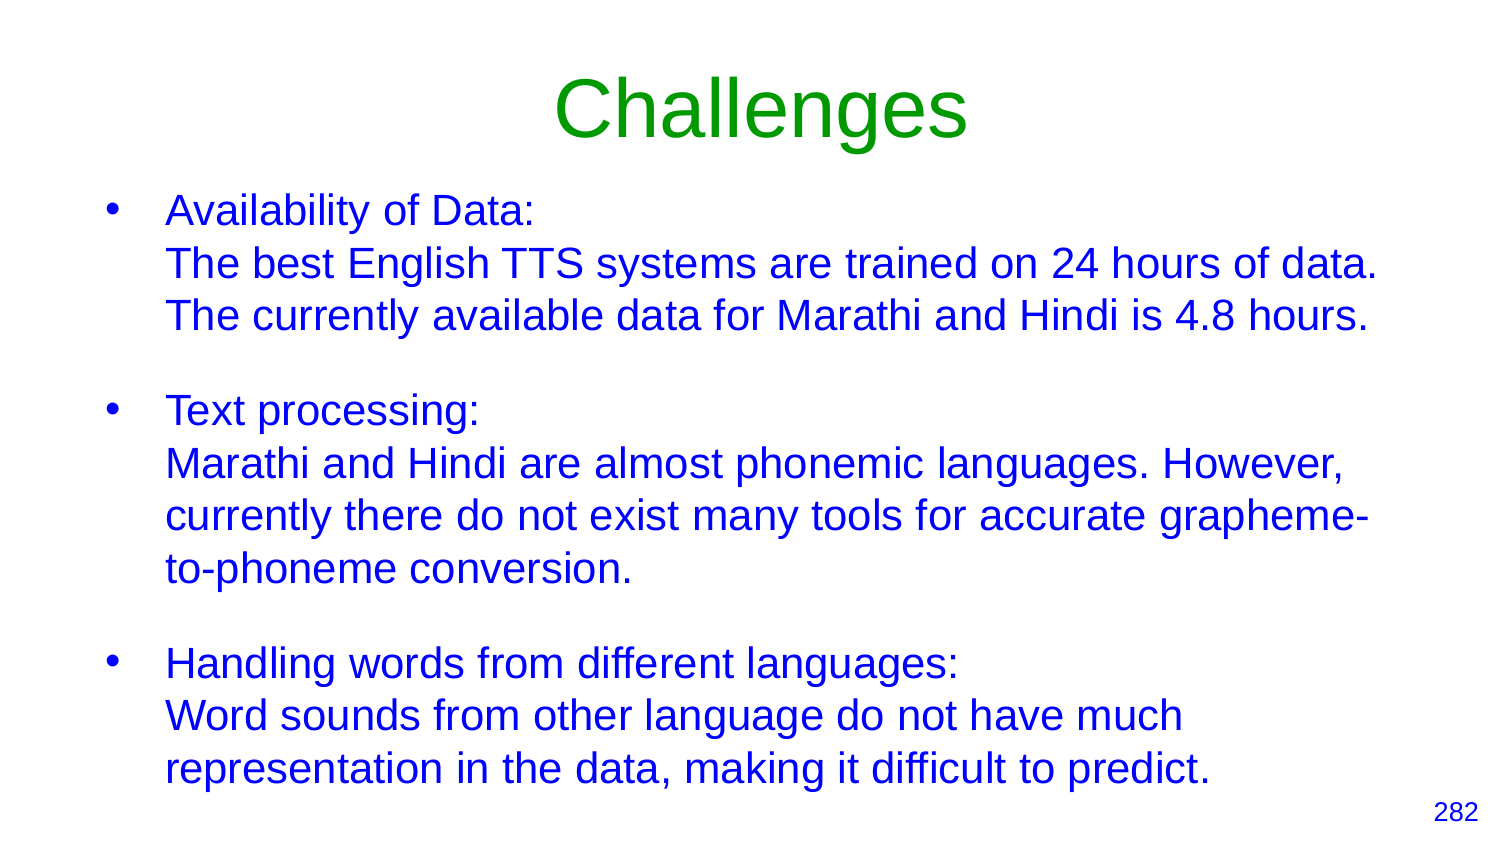

# Challenges
Availability of Data:
The best English TTS systems are trained on 24 hours of data. The currently available data for Marathi and Hindi is 4.8 hours.
Text processing:
Marathi and Hindi are almost phonemic languages. However, currently there do not exist many tools for accurate grapheme-to-phoneme conversion.
Handling words from different languages:
Word sounds from other language do not have much representation in the data, making it difficult to predict.
282